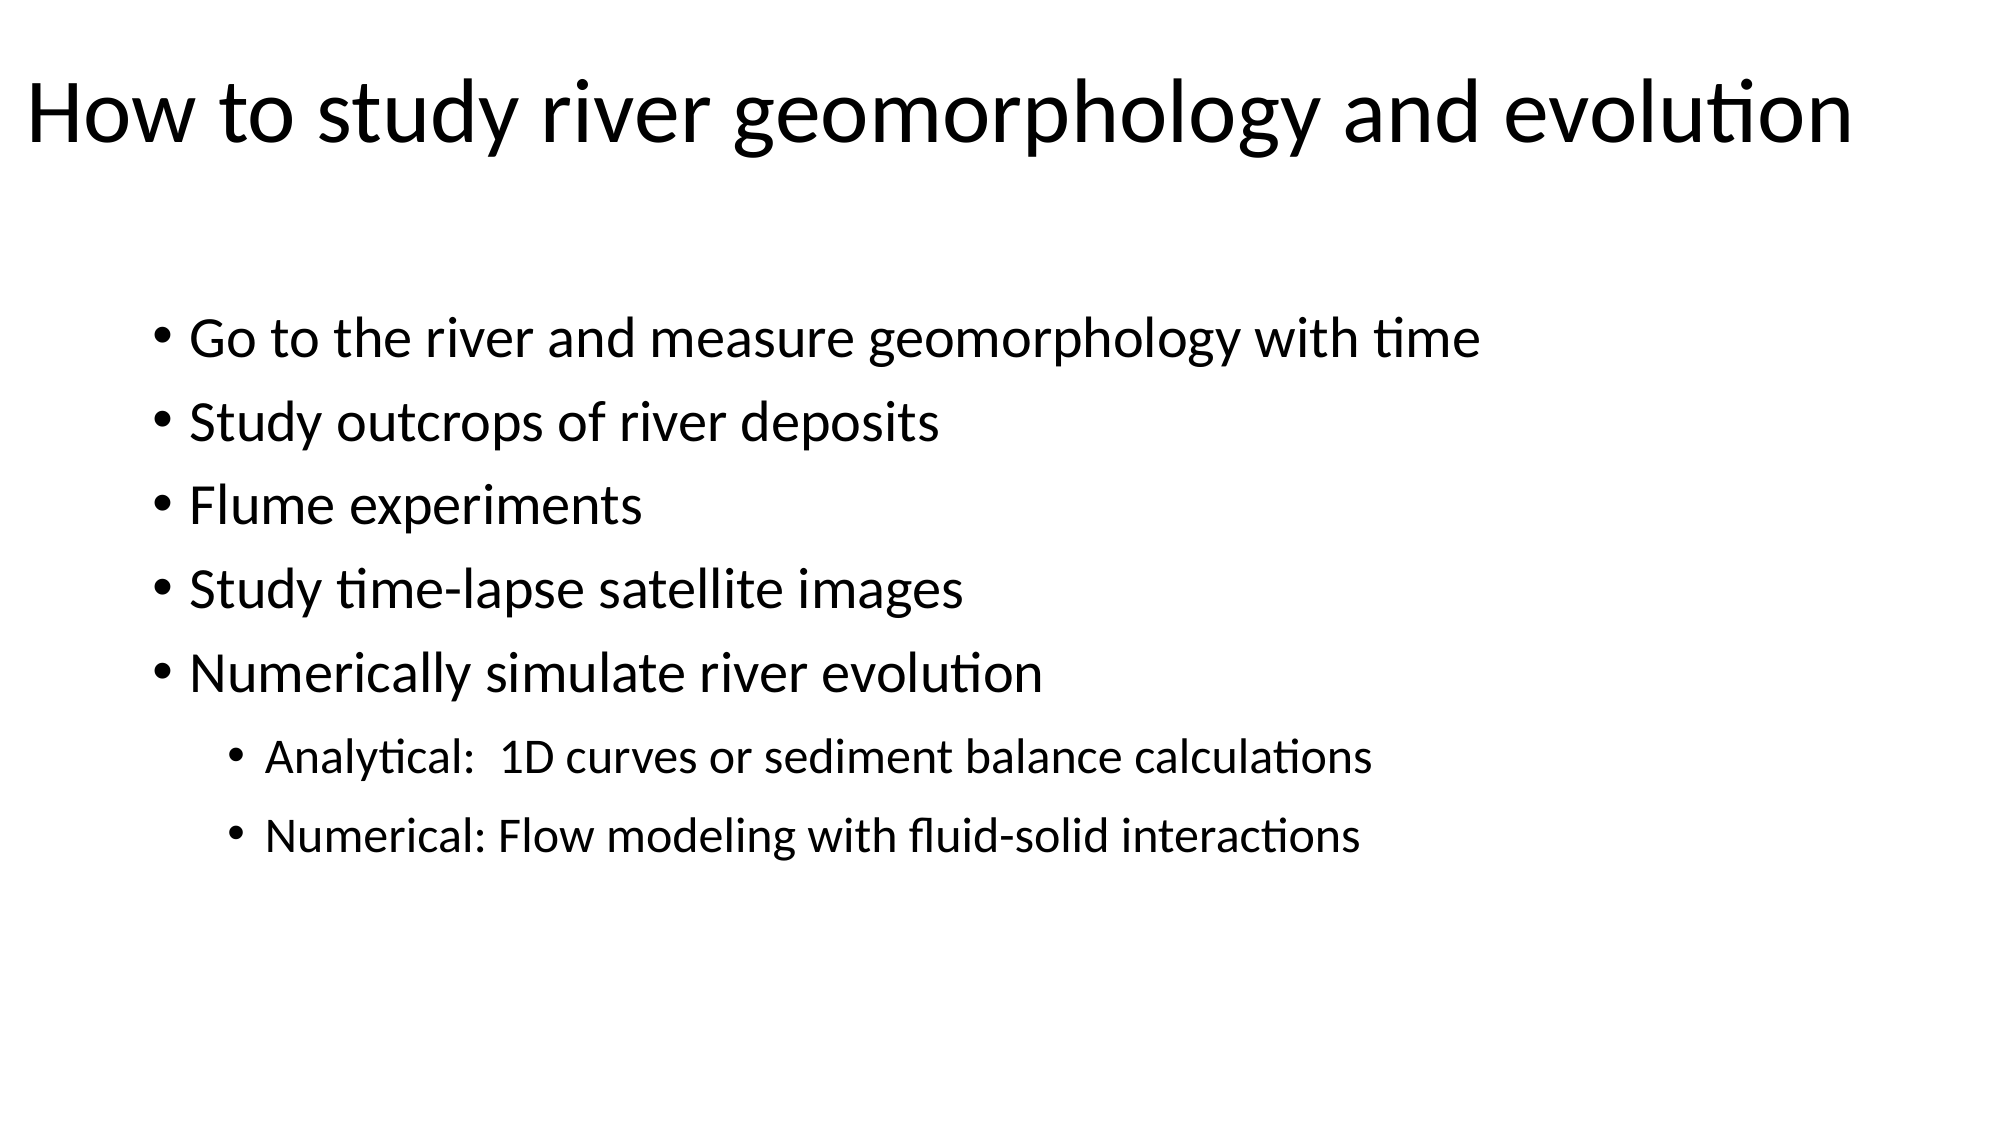

# How to study river geomorphology and evolution
Go to the river and measure geomorphology with time
Study outcrops of river deposits
Flume experiments
Study time-lapse satellite images
Numerically simulate river evolution
Analytical:  1D curves or sediment balance calculations
Numerical: Flow modeling with fluid-solid interactions